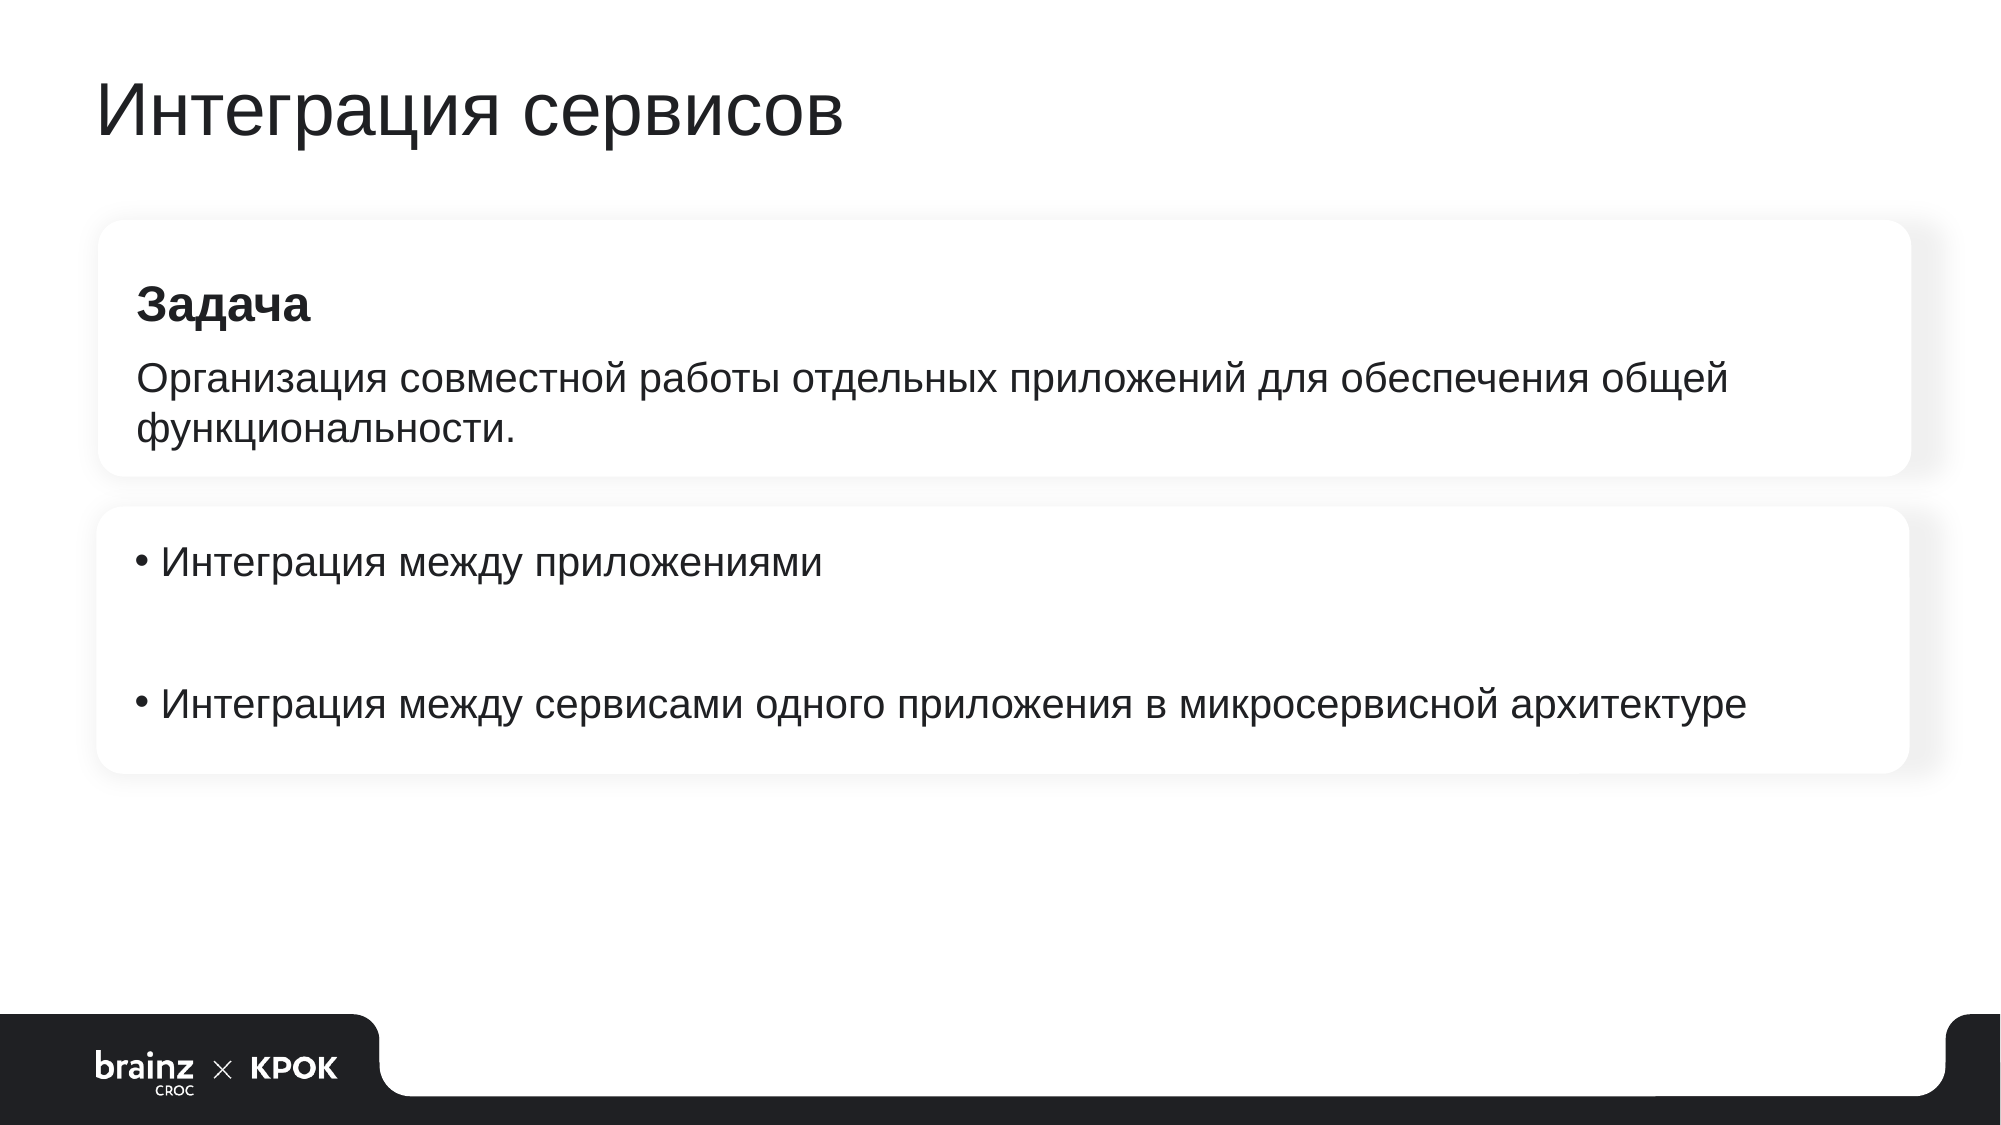

# Интеграция сервисов

Задача
Организация совместной работы отдельных приложений для обеспечения общей функциональности.

 Интеграция между приложениями

 Интеграция между сервисами одного приложения в микросервисной архитектуре